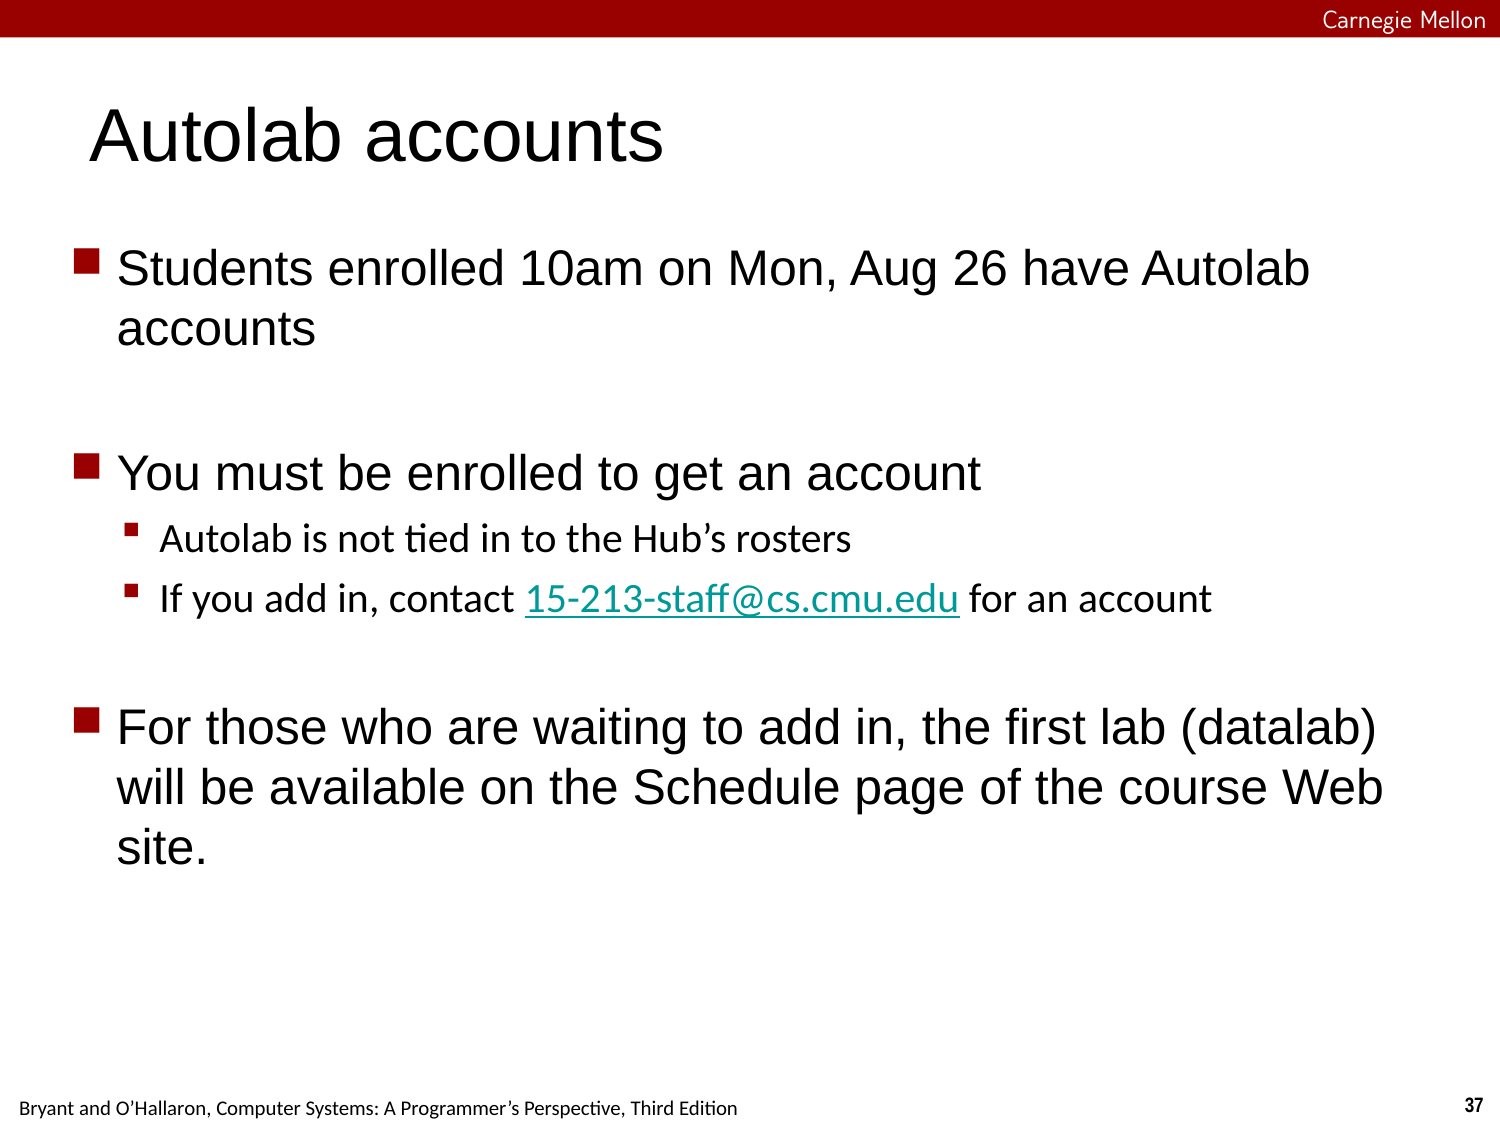

Carnegie Mellon
# Autolab accounts
Students enrolled 10am on Mon, Aug 26 have Autolab accounts

You must be enrolled to get an account
Autolab is not tied in to the Hub’s rosters
If you add in, contact 15-213-staff@cs.cmu.edu for an account

For those who are waiting to add in, the first lab (datalab) will be available on the Schedule page of the course Web site.